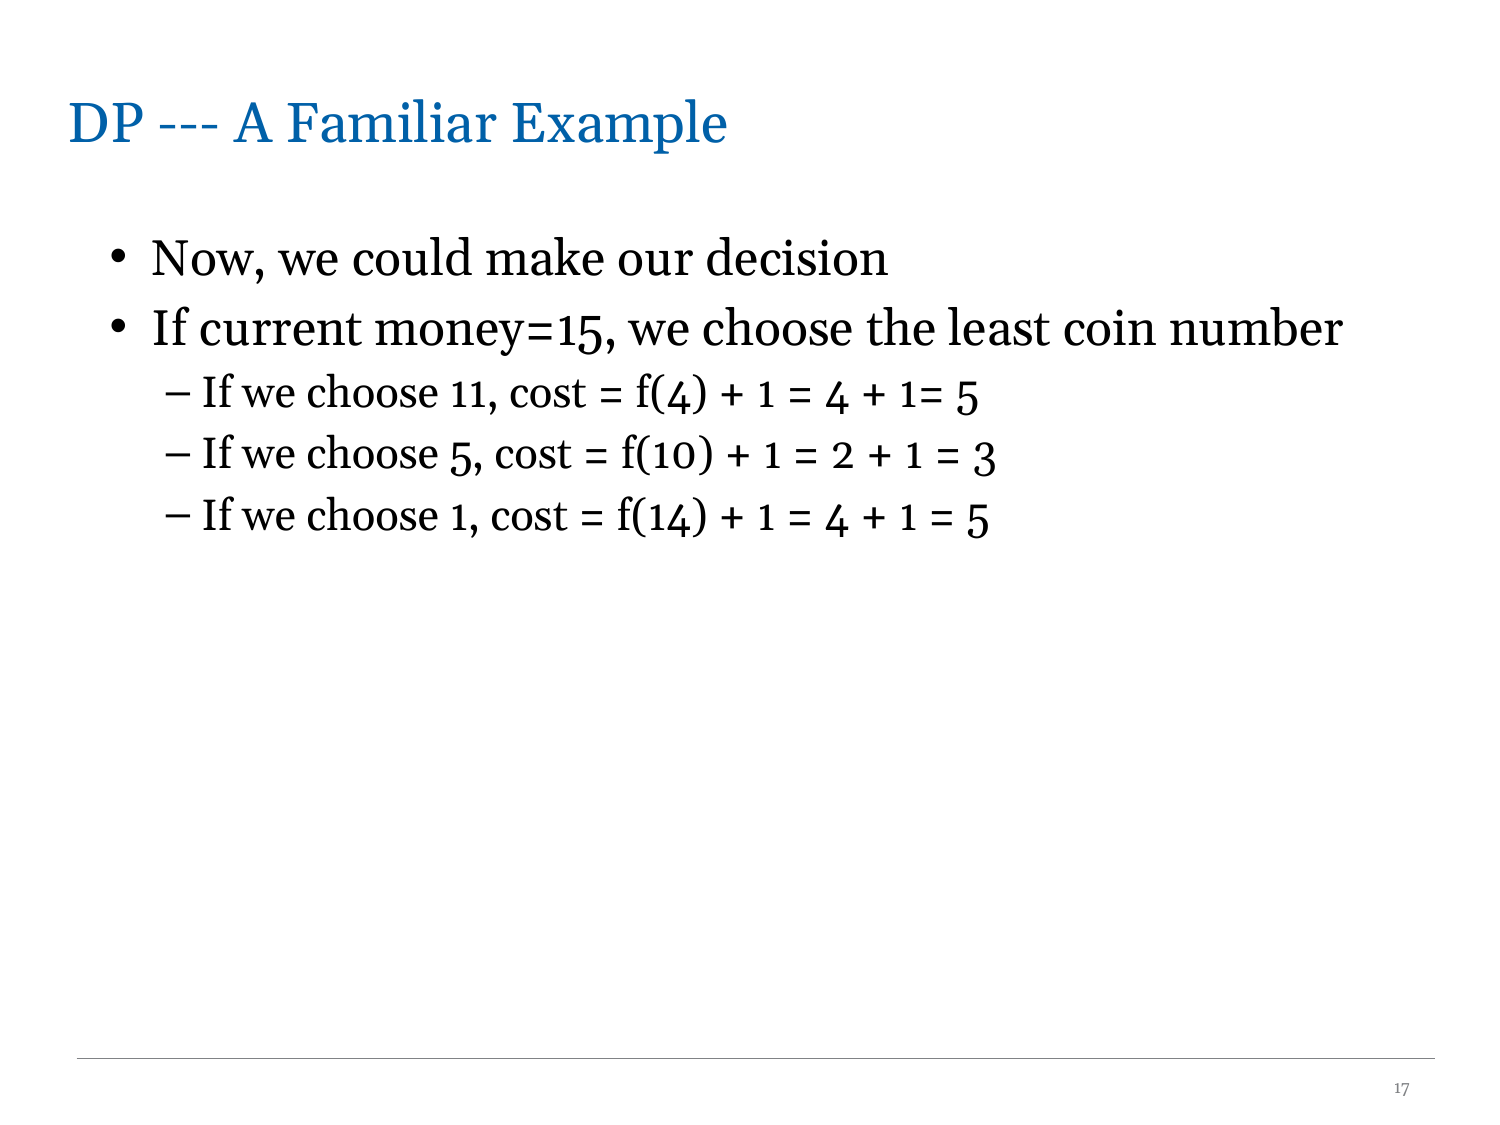

# DP --- A Familiar Example
Now, we could make our decision
If current money=15, we choose the least coin number
If we choose 11, cost = f(4) + 1 = 4 + 1= 5
If we choose 5, cost = f(10) + 1 = 2 + 1 = 3
If we choose 1, cost = f(14) + 1 = 4 + 1 = 5
17